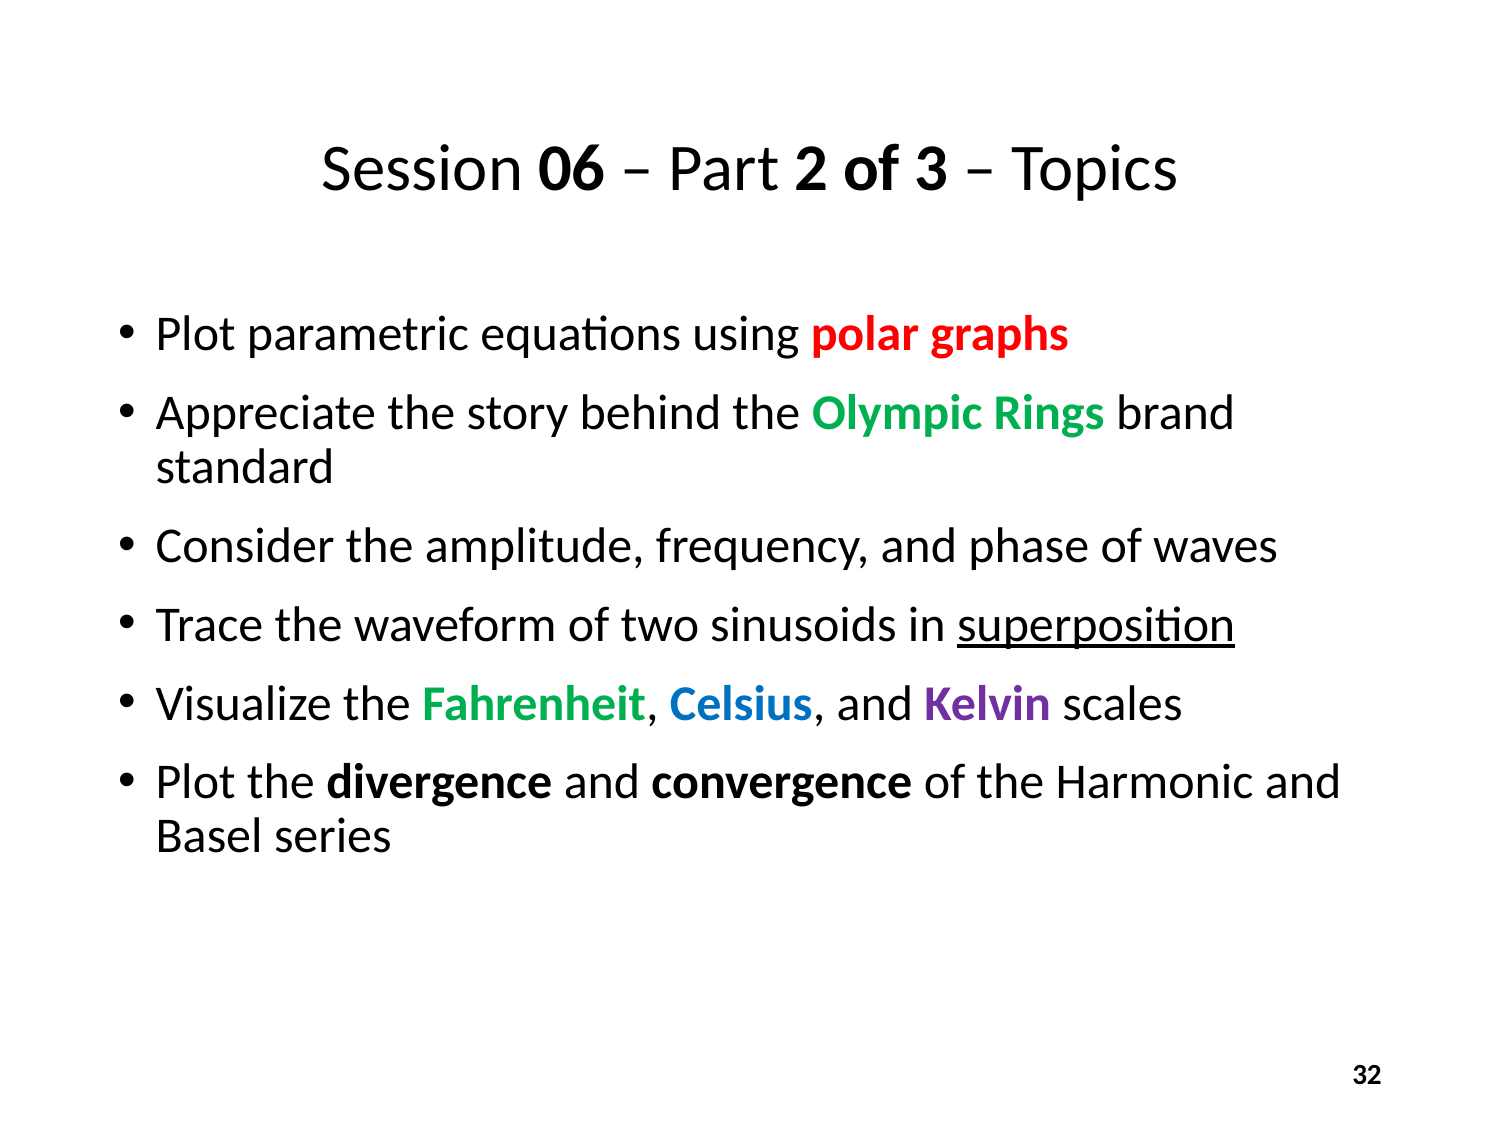

# Session 06 – Part 2 of 3 – Topics
Plot parametric equations using polar graphs
Appreciate the story behind the Olympic Rings brand standard
Consider the amplitude, frequency, and phase of waves
Trace the waveform of two sinusoids in superposition
Visualize the Fahrenheit, Celsius, and Kelvin scales
Plot the divergence and convergence of the Harmonic and Basel series
32